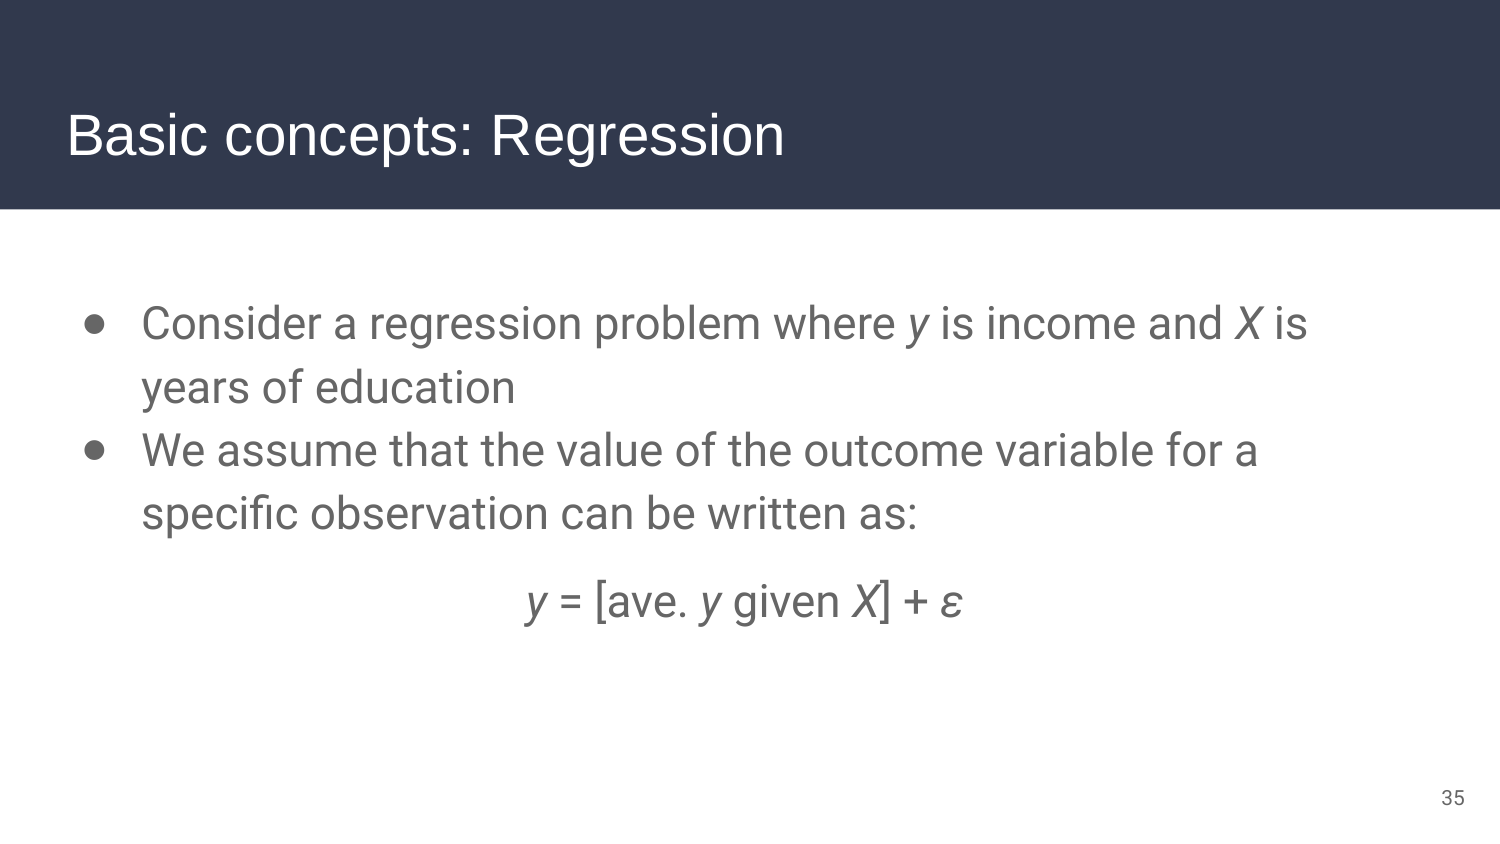

# Basic concepts: Regression
Consider a regression problem where y is income and X is years of education
We assume that the value of the outcome variable for a specific observation can be written as:
y = [ave. y given X] + ε
35